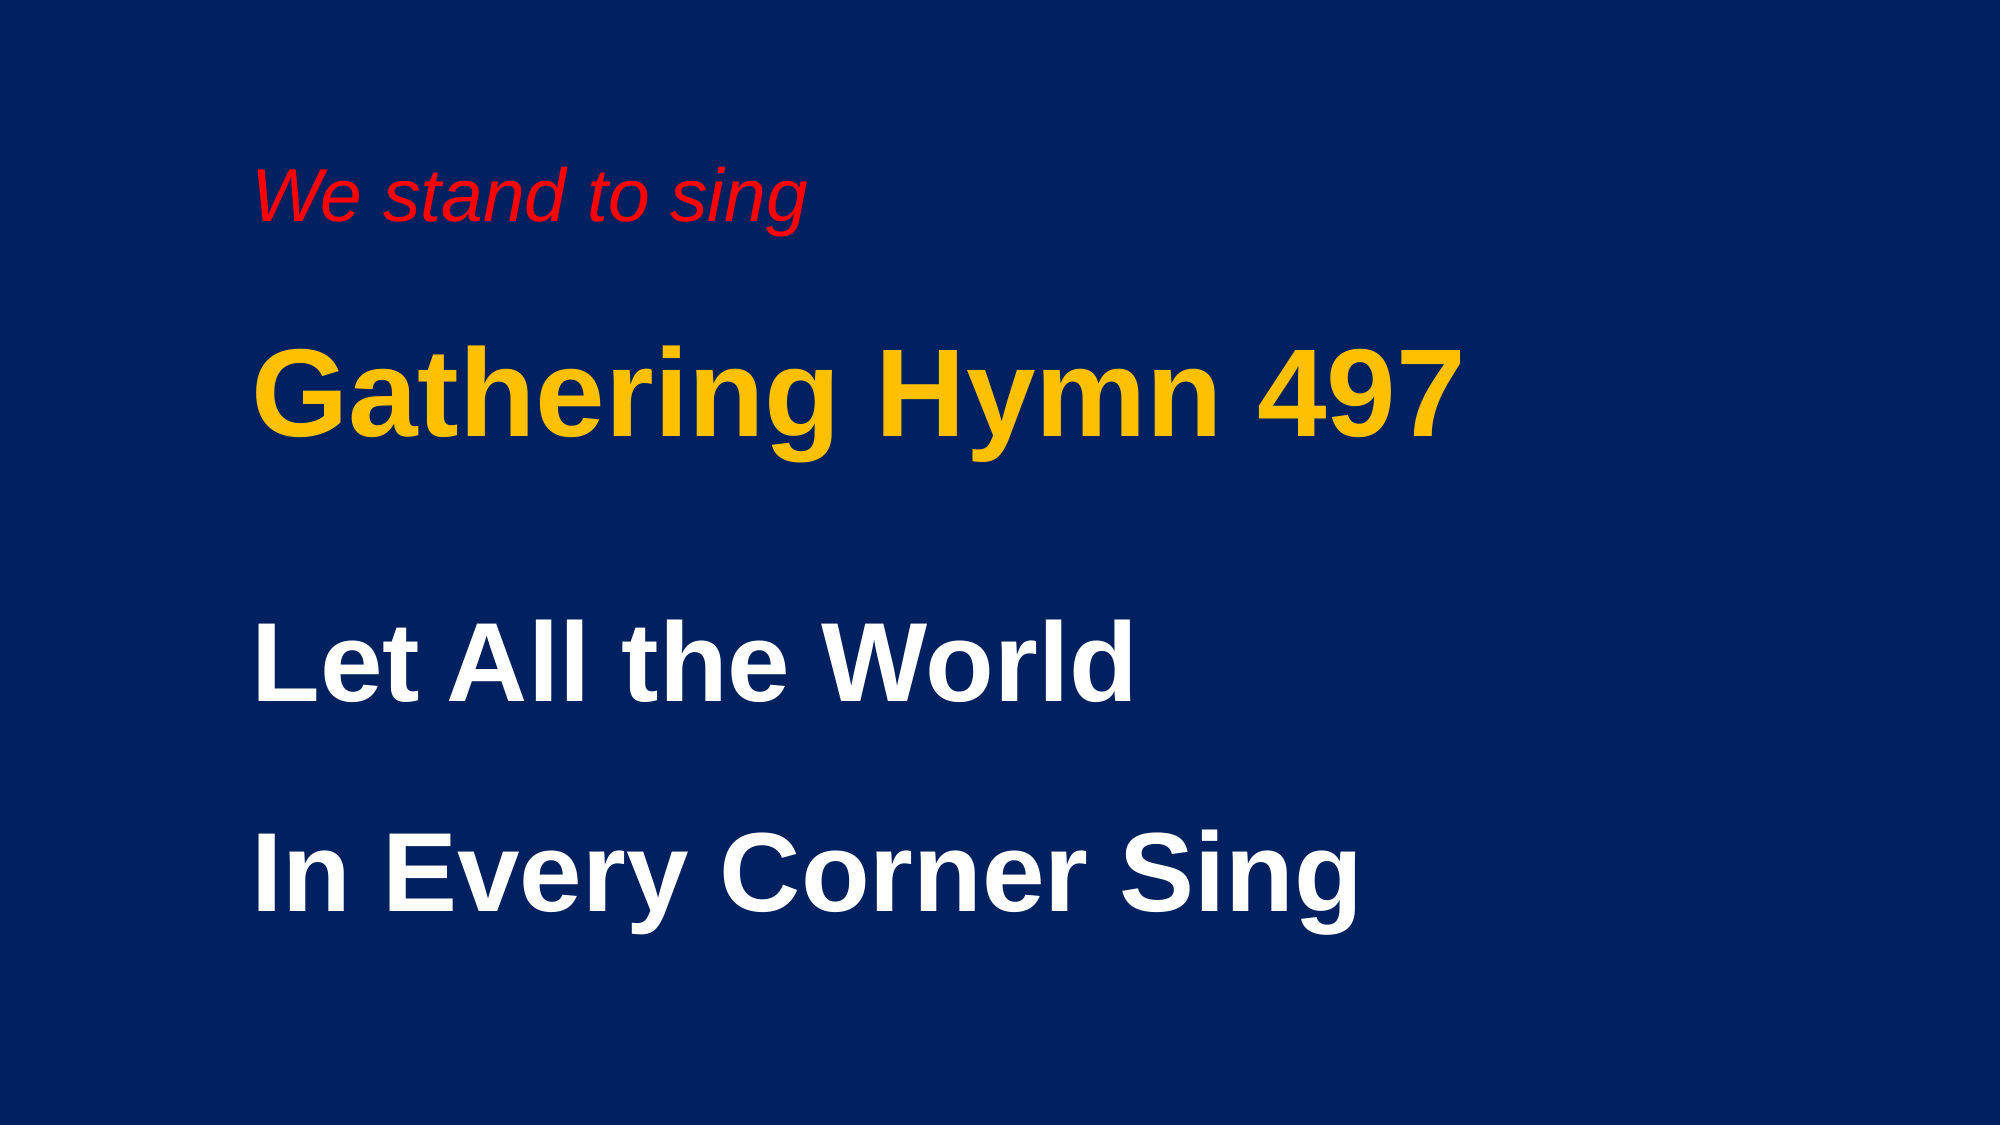

We stand to sing
	Gathering Hymn 497
	Let All the World
	In Every Corner Sing